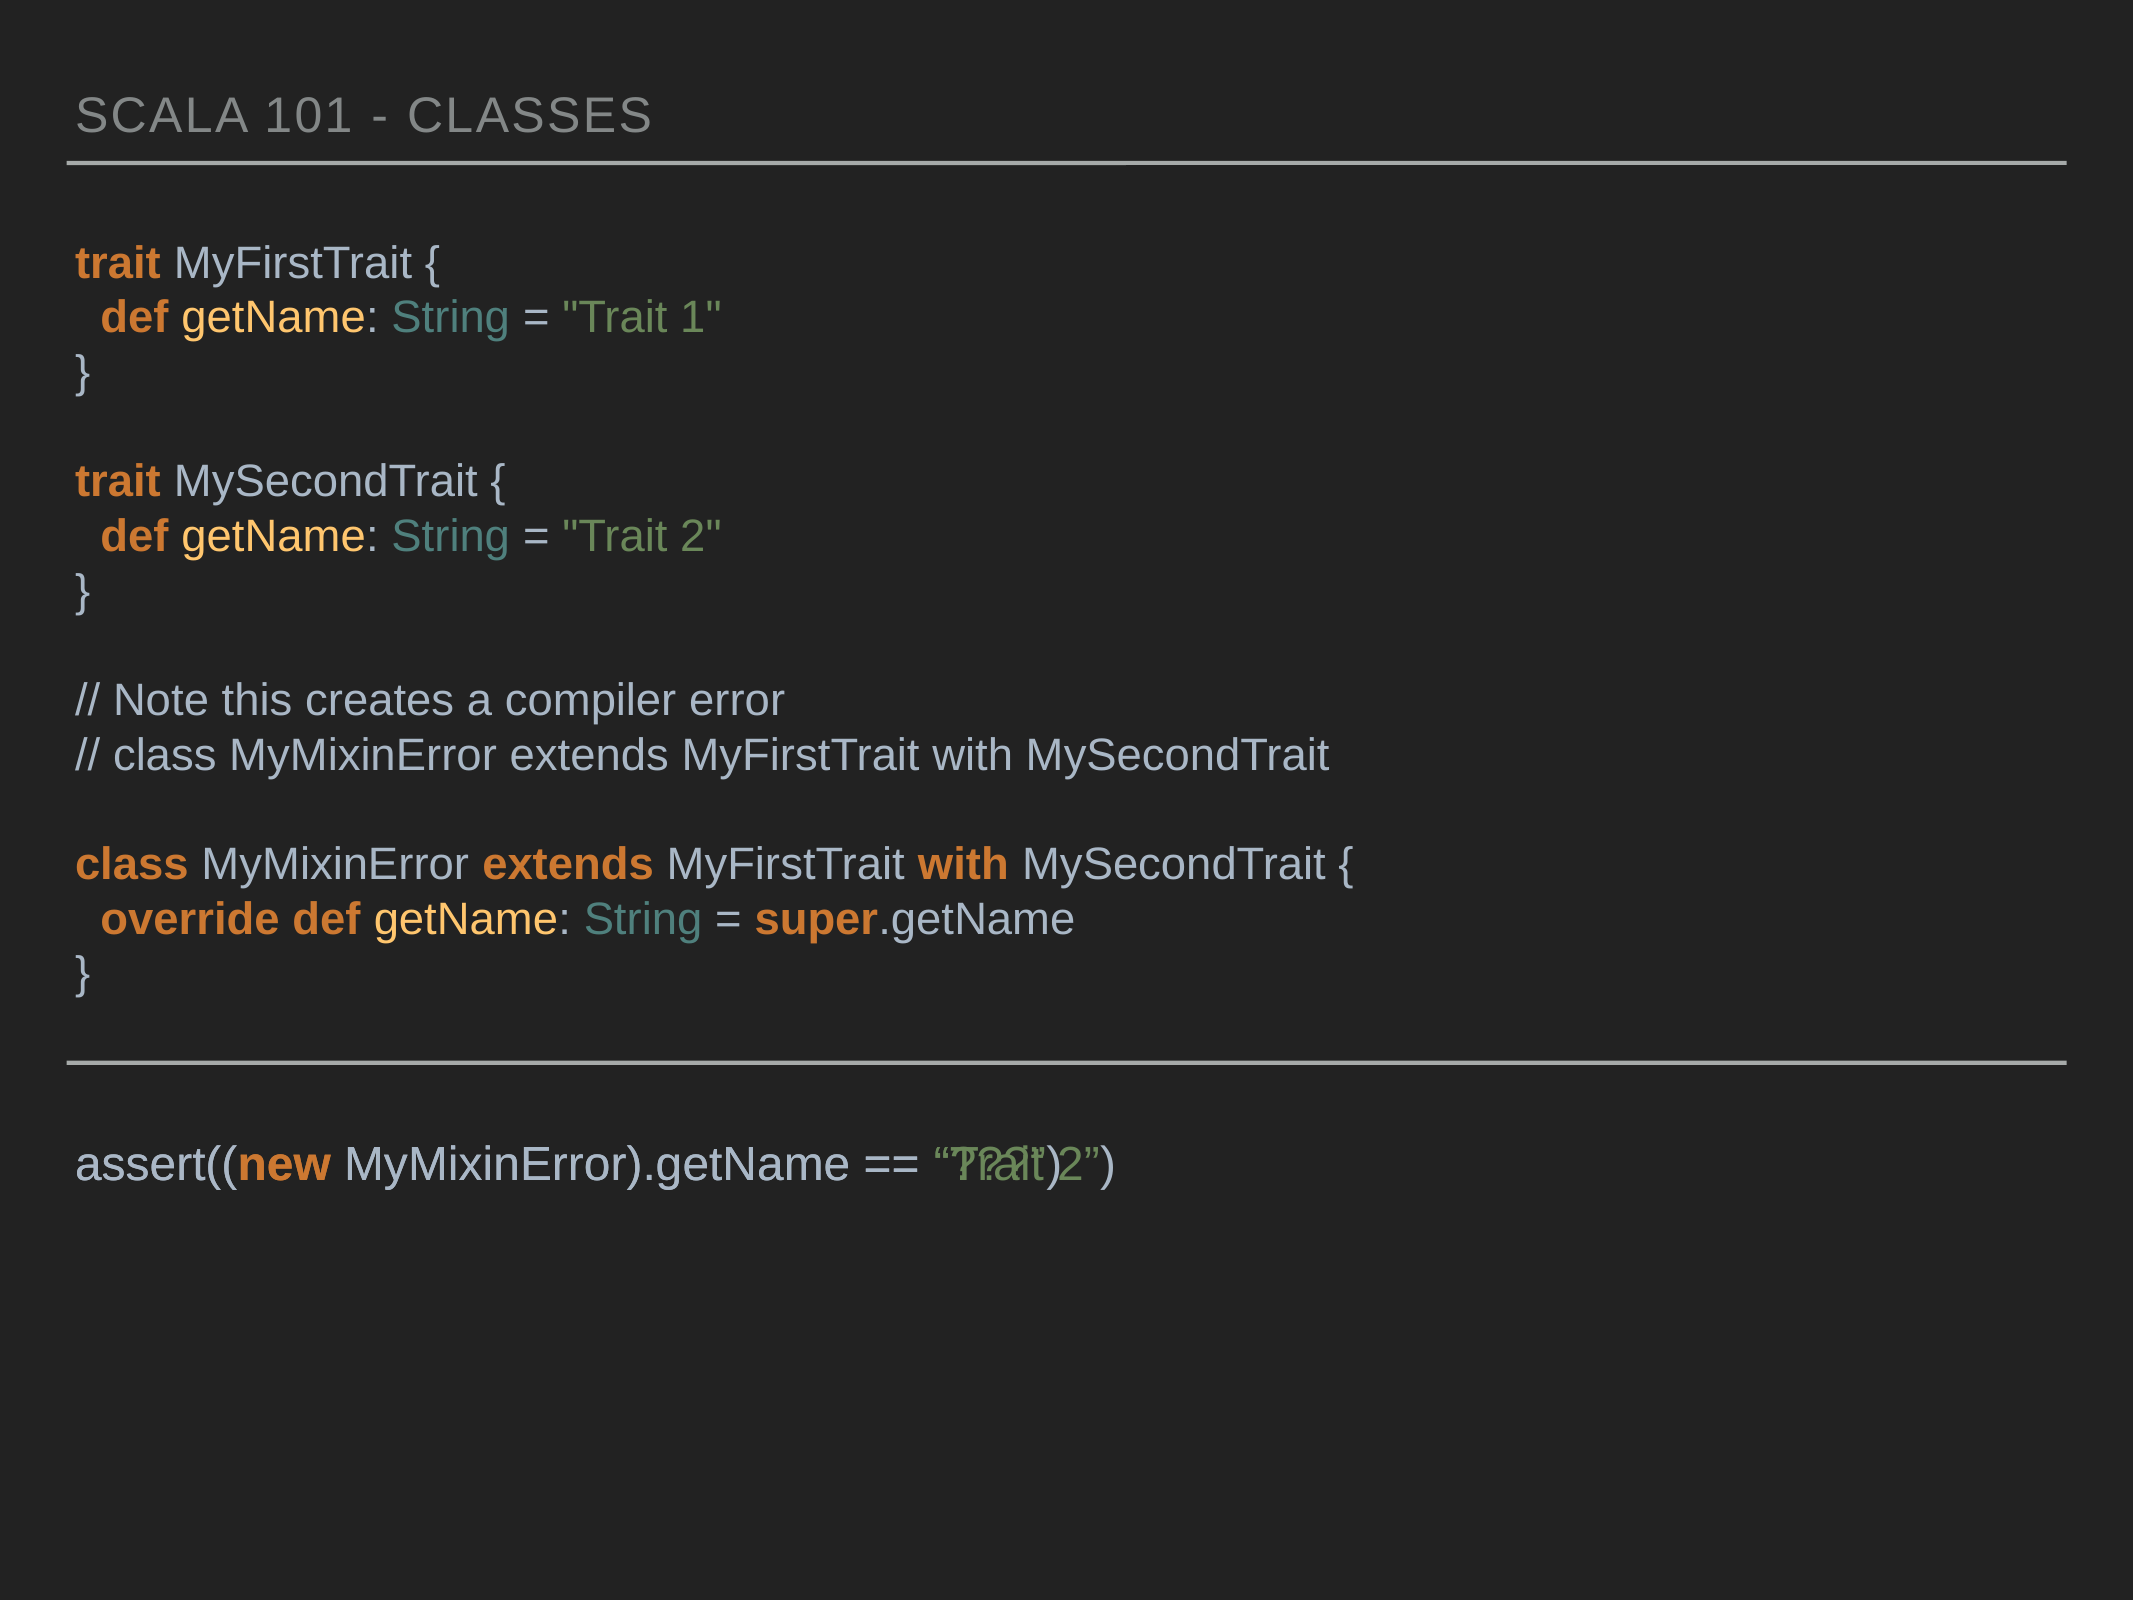

Scala 101 - Classes
trait MyFirstTrait {
  def getName: String = "Trait 1"
}
trait MySecondTrait {
  def getName: String = "Trait 2"
}
// Note this creates a compiler error
// class MyMixinError extends MyFirstTrait with MySecondTrait

class MyMixinError extends MyFirstTrait with MySecondTrait {
  override def getName: String = super.getName
}

assert((new MyMixinError).getName == “???”)
assert((new MyMixinError).getName == “Trait 2”)